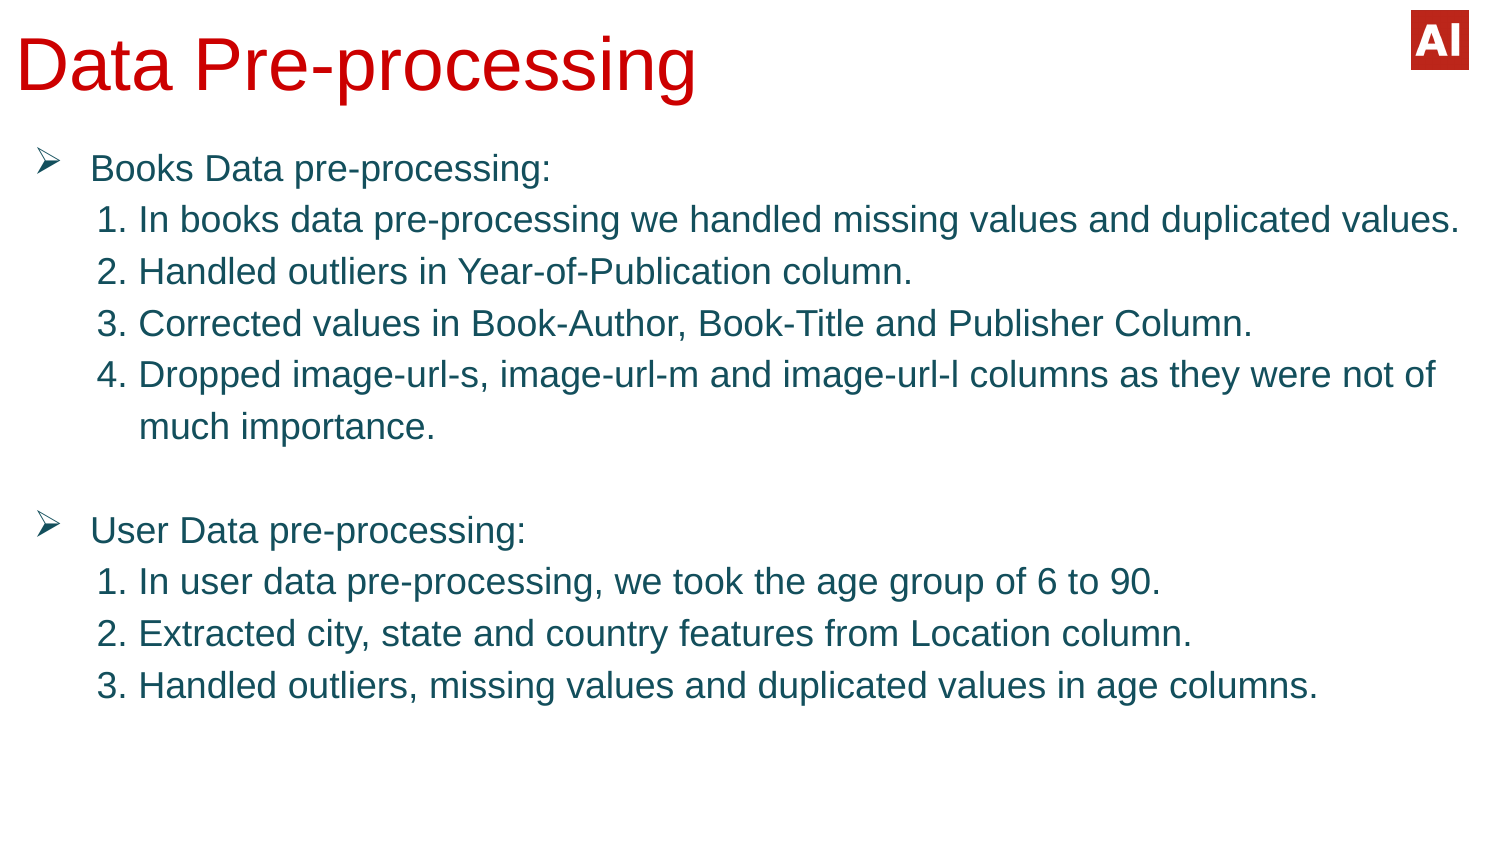

# Data Pre-processing
Books Data pre-processing:
      1. In books data pre-processing we handled missing values and duplicated values.
      2. Handled outliers in Year-of-Publication column.
      3. Corrected values in Book-Author, Book-Title and Publisher Column.
      4. Dropped image-url-s, image-url-m and image-url-l columns as they were not of
          much importance.

User Data pre-processing:
      1. In user data pre-processing, we took the age group of 6 to 90.
      2. Extracted city, state and country features from Location column.
      3. Handled outliers, missing values and duplicated values in age columns.